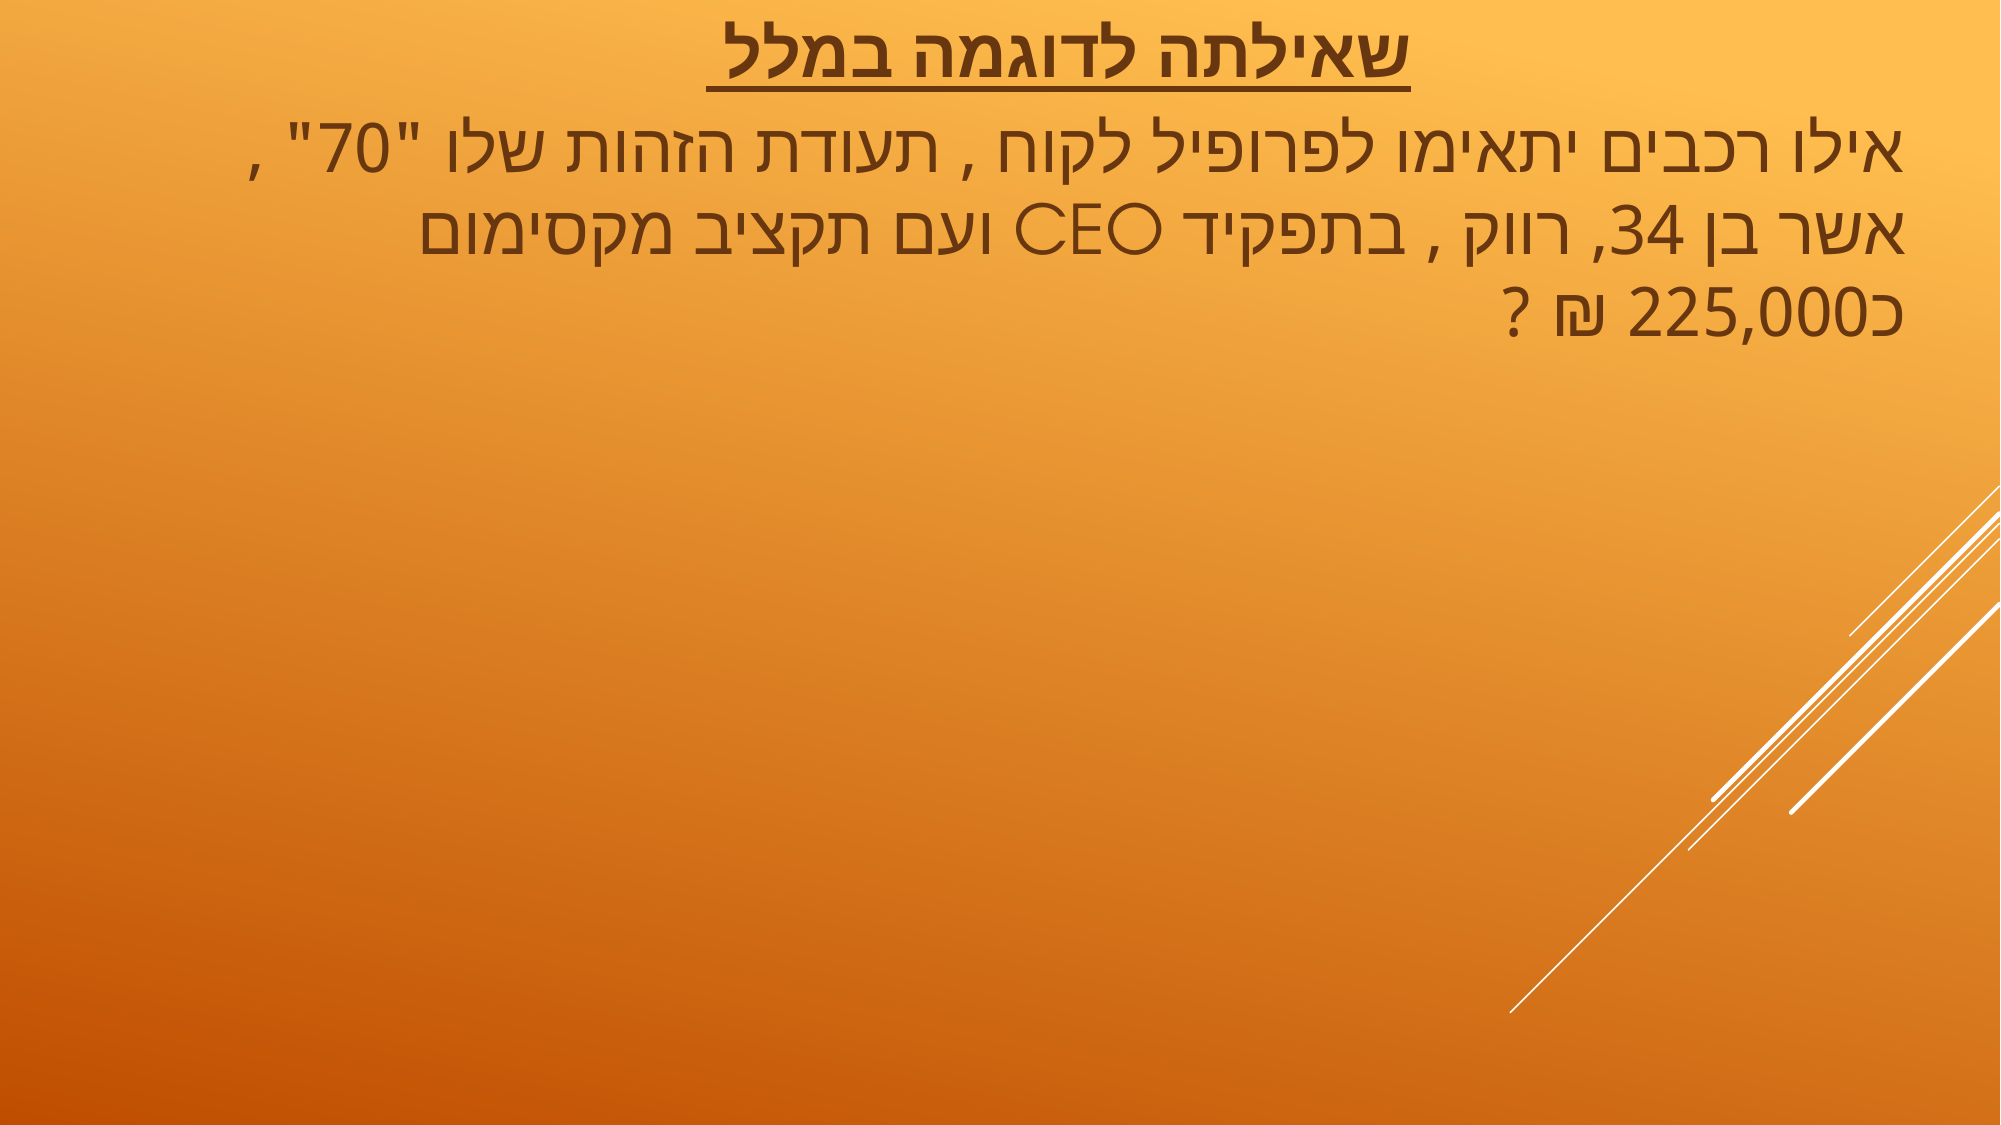

שאילתה לדוגמה במלל
אילו רכבים יתאימו לפרופיל לקוח , תעודת הזהות שלו "70" , אשר בן 34, רווק , בתפקיד CEO ועם תקציב מקסימום כ225,000 ₪ ?